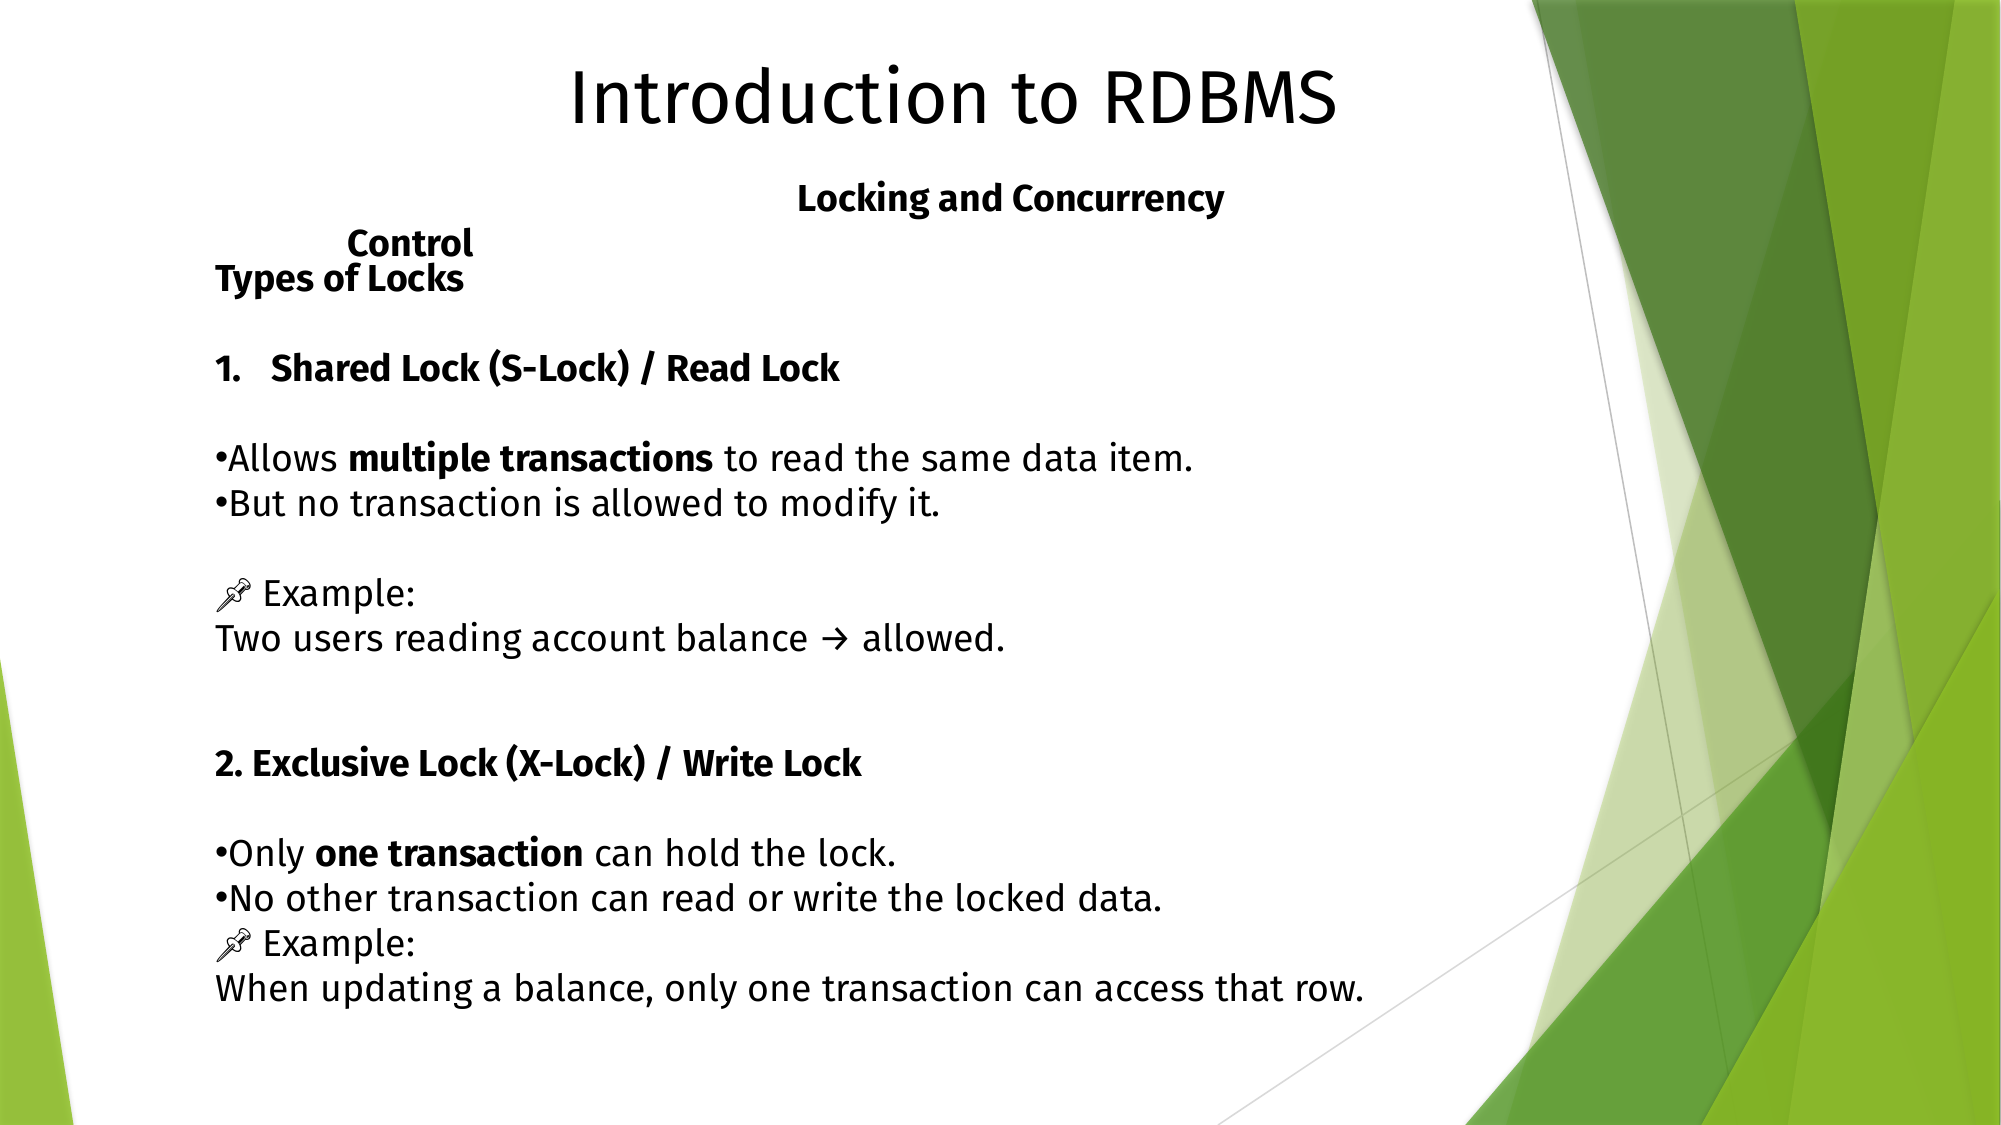

# Introduction to RDBMS
			Locking and Concurrency Control
Types of Locks

Shared Lock (S-Lock) / Read Lock

Allows multiple transactions to read the same data item.
But no transaction is allowed to modify it.

📌 Example:
Two users reading account balance → allowed.
2. Exclusive Lock (X-Lock) / Write Lock

Only one transaction can hold the lock.
No other transaction can read or write the locked data.
📌 Example:
When updating a balance, only one transaction can access that row.